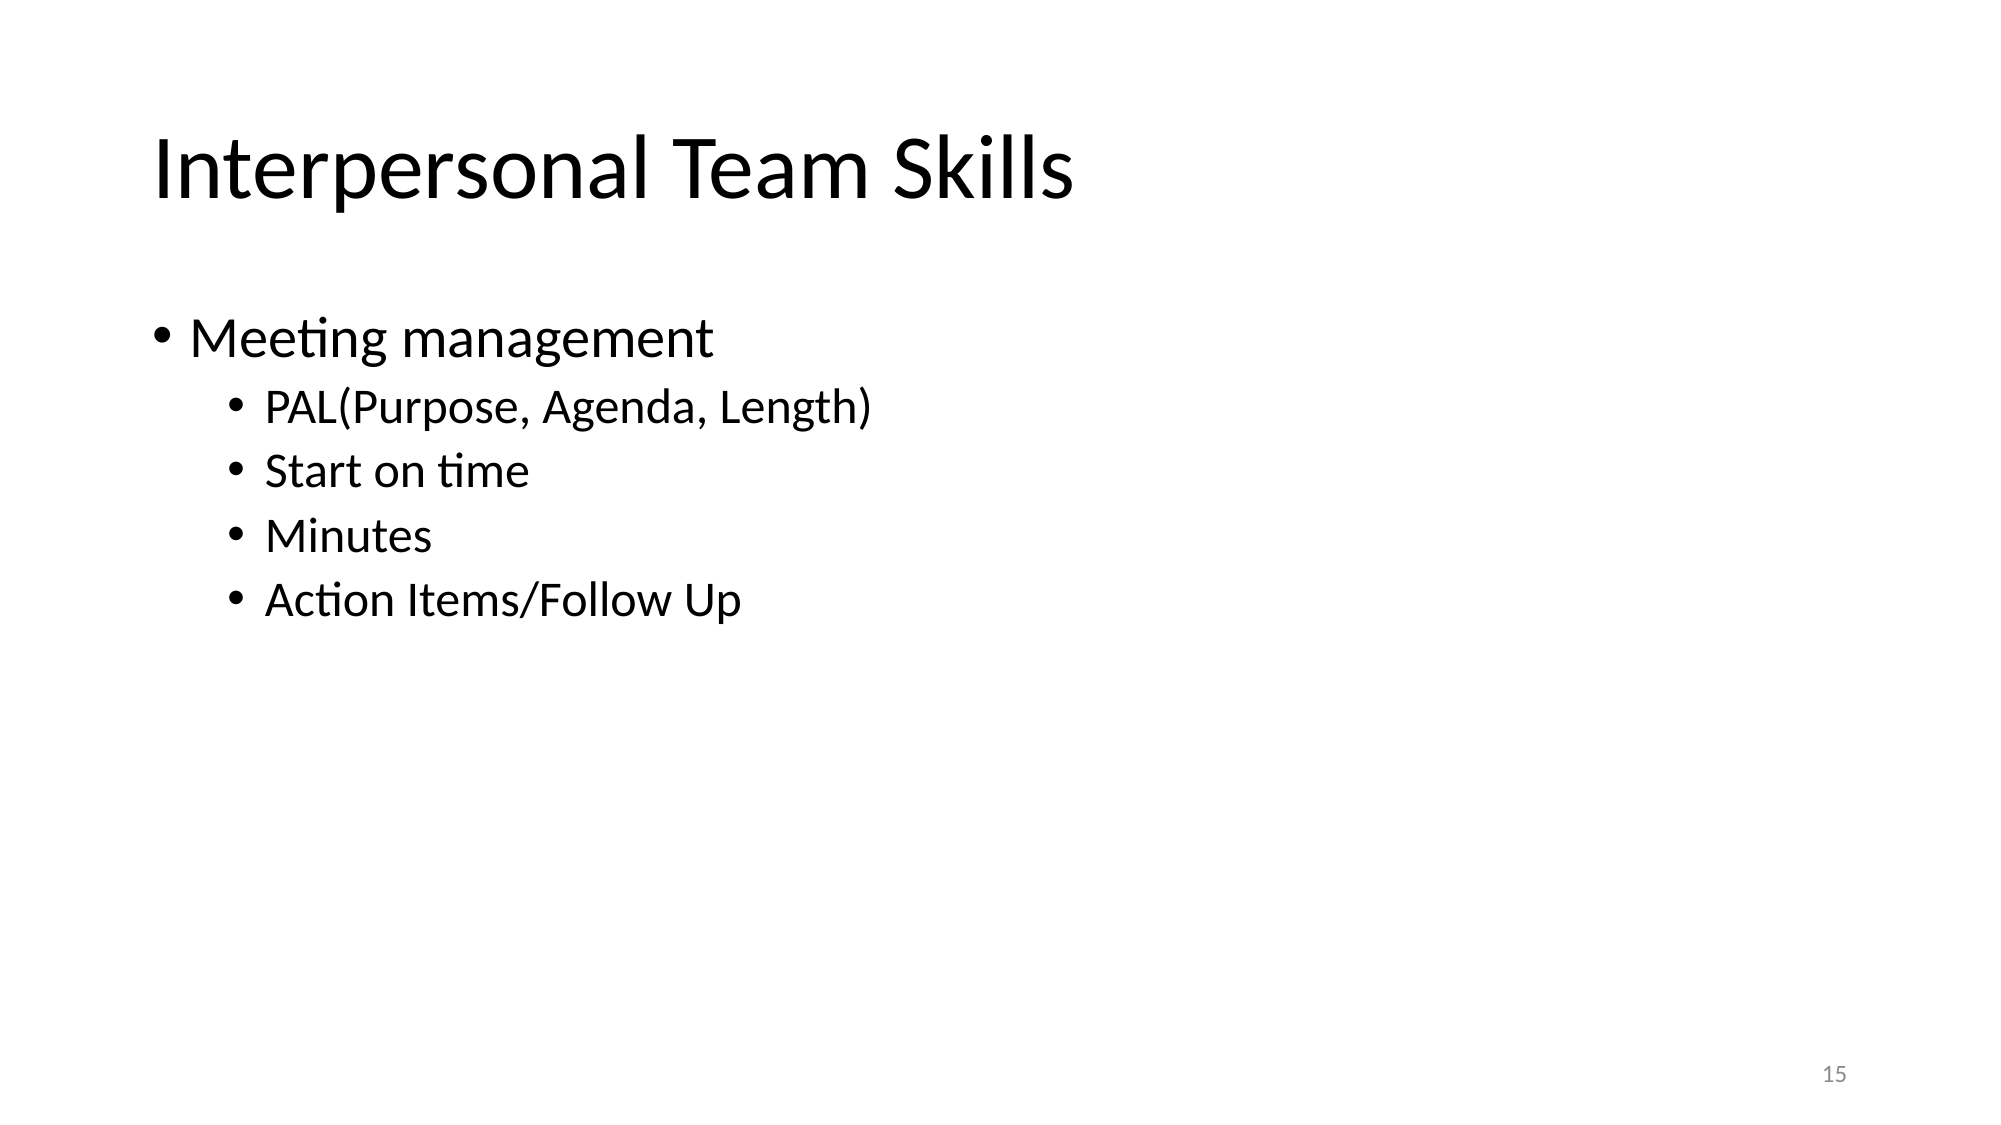

# Interpersonal Team Skills
Meeting management
PAL(Purpose, Agenda, Length)
Start on time
Minutes
Action Items/Follow Up
15